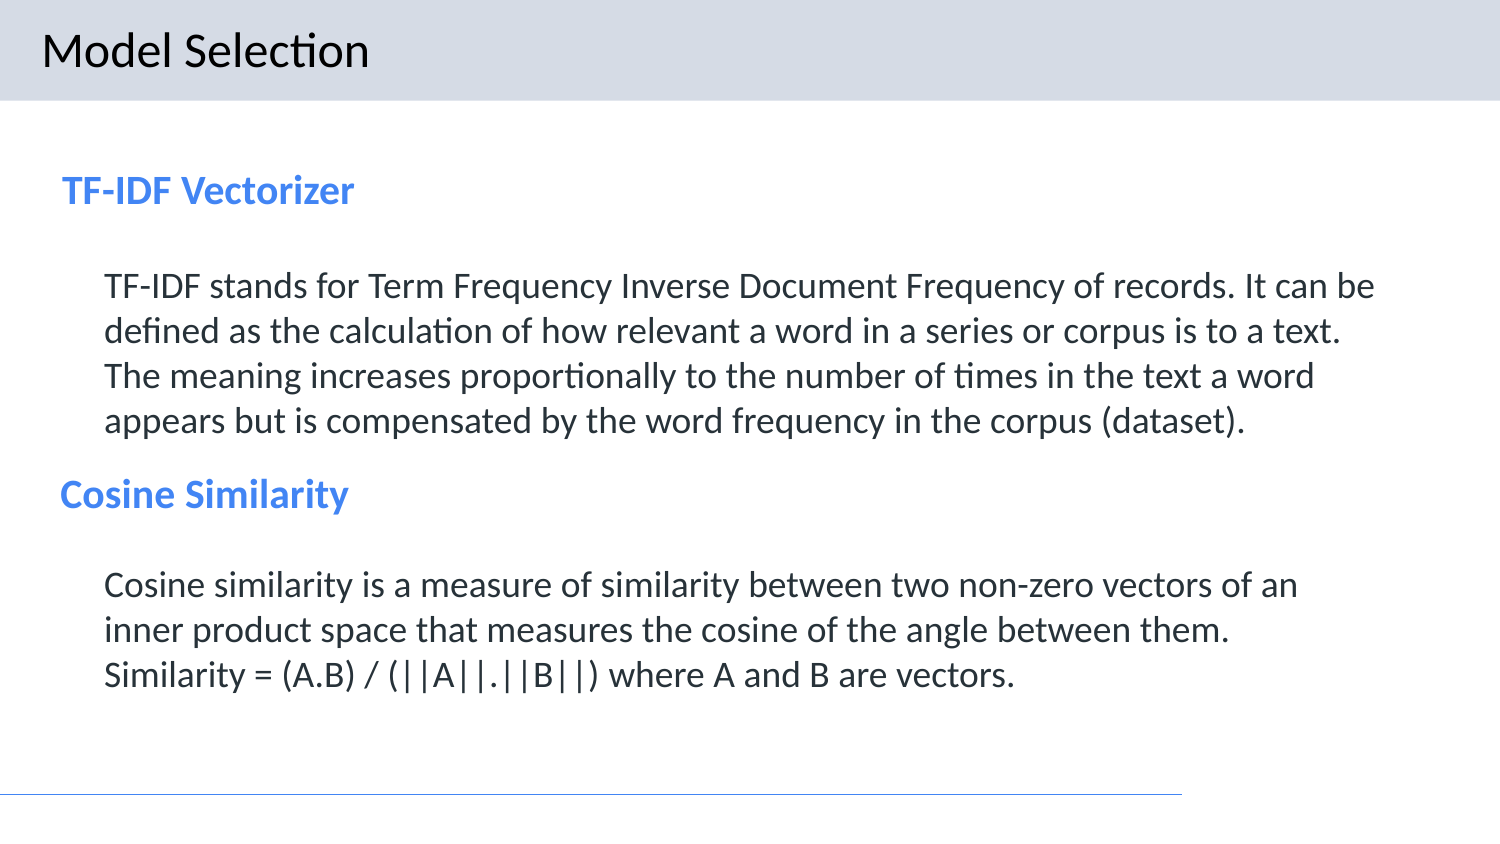

# Model Selection
TF-IDF Vectorizer
TF-IDF stands for Term Frequency Inverse Document Frequency of records. It can be defined as the calculation of how relevant a word in a series or corpus is to a text. The meaning increases proportionally to the number of times in the text a word appears but is compensated by the word frequency in the corpus (dataset).

Cosine Similarity
Cosine similarity is a measure of similarity between two non-zero vectors of an inner product space that measures the cosine of the angle between them.
Similarity = (A.B) / (||A||.||B||) where A and B are vectors.